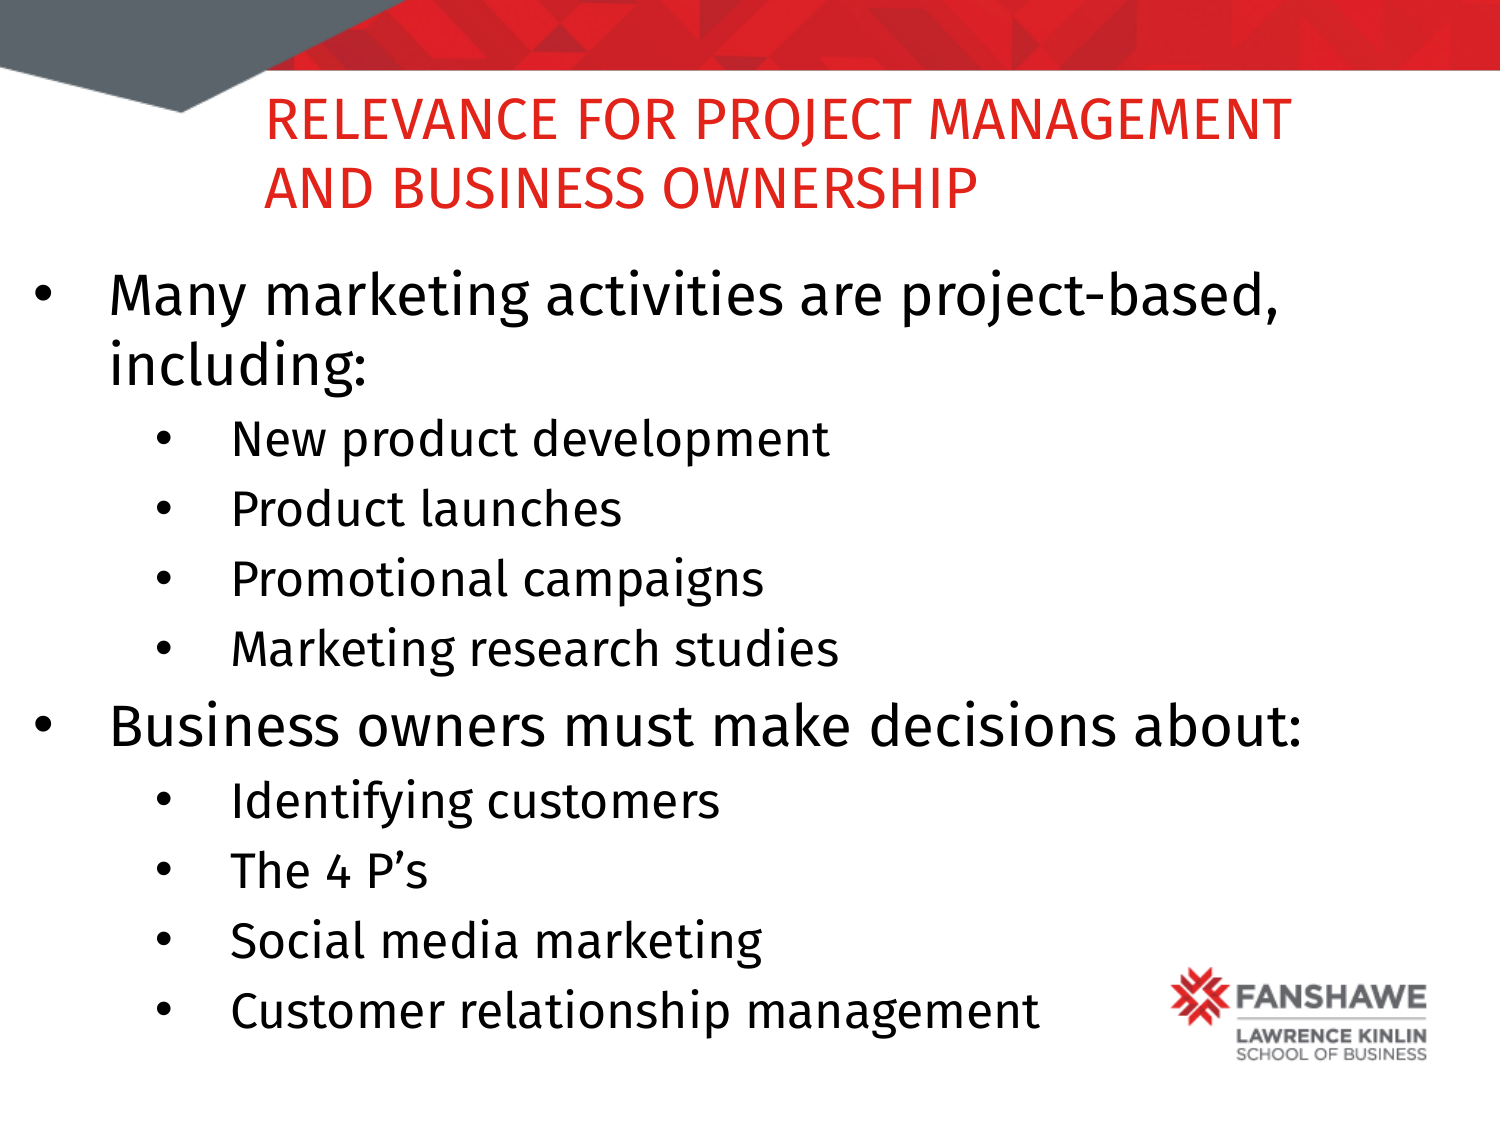

# Relevance for project management and business ownership
Many marketing activities are project-based, including:
New product development
Product launches
Promotional campaigns
Marketing research studies
Business owners must make decisions about:
Identifying customers
The 4 P’s
Social media marketing
Customer relationship management